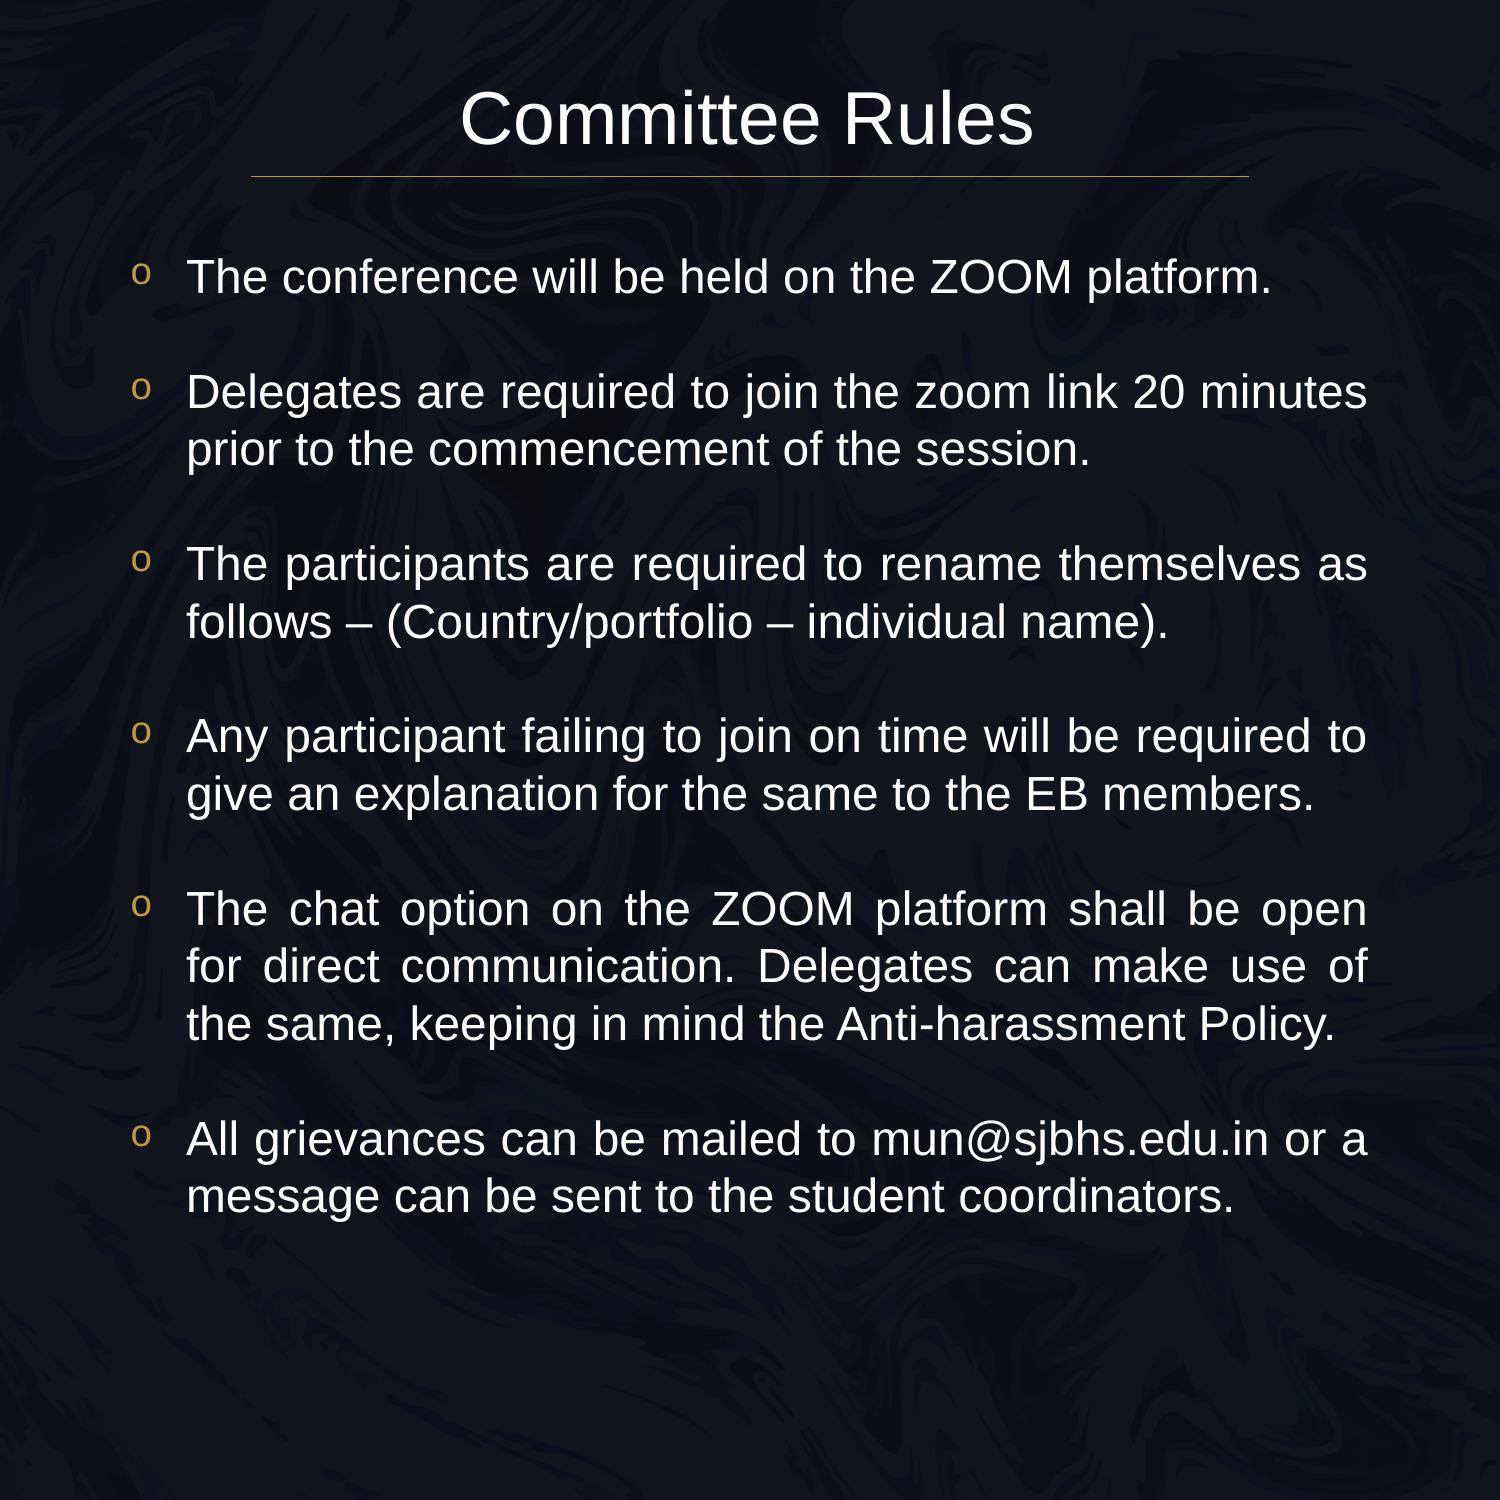

Committee Rules
The conference will be held on the ZOOM platform.

Delegates are required to join the zoom link 20 minutes prior to the commencement of the session.

The participants are required to rename themselves as follows – (Country/portfolio – individual name).

Any participant failing to join on time will be required to give an explanation for the same to the EB members.

The chat option on the ZOOM platform shall be open for direct communication. Delegates can make use of the same, keeping in mind the Anti-harassment Policy.

All grievances can be mailed to mun@sjbhs.edu.in or a message can be sent to the student coordinators.